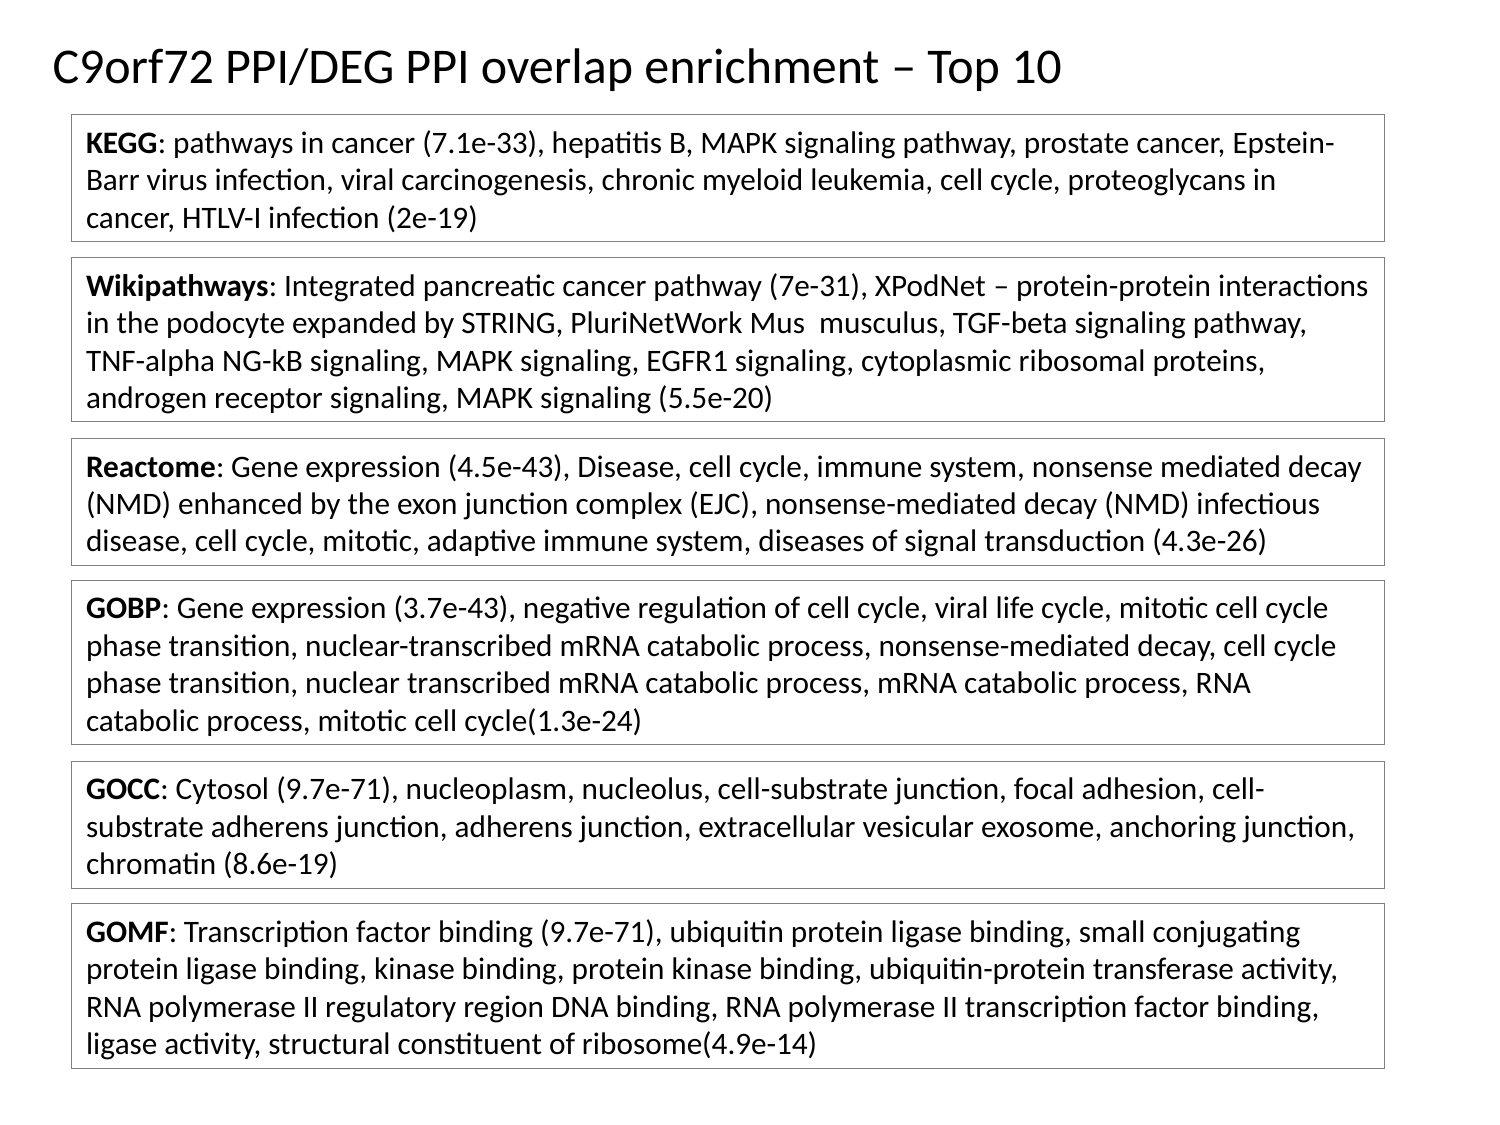

C9orf72 PPI/DEG PPI overlap enrichment – Top 10
KEGG: pathways in cancer (7.1e-33), hepatitis B, MAPK signaling pathway, prostate cancer, Epstein-Barr virus infection, viral carcinogenesis, chronic myeloid leukemia, cell cycle, proteoglycans in cancer, HTLV-I infection (2e-19)
Wikipathways: Integrated pancreatic cancer pathway (7e-31), XPodNet – protein-protein interactions in the podocyte expanded by STRING, PluriNetWork Mus  musculus, TGF-beta signaling pathway, TNF-alpha NG-kB signaling, MAPK signaling, EGFR1 signaling, cytoplasmic ribosomal proteins, androgen receptor signaling, MAPK signaling (5.5e-20)
Reactome: Gene expression (4.5e-43), Disease, cell cycle, immune system, nonsense mediated decay (NMD) enhanced by the exon junction complex (EJC), nonsense-mediated decay (NMD) infectious disease, cell cycle, mitotic, adaptive immune system, diseases of signal transduction (4.3e-26)
GOBP: Gene expression (3.7e-43), negative regulation of cell cycle, viral life cycle, mitotic cell cycle phase transition, nuclear-transcribed mRNA catabolic process, nonsense-mediated decay, cell cycle phase transition, nuclear transcribed mRNA catabolic process, mRNA catabolic process, RNA catabolic process, mitotic cell cycle(1.3e-24)
GOCC: Cytosol (9.7e-71), nucleoplasm, nucleolus, cell-substrate junction, focal adhesion, cell-substrate adherens junction, adherens junction, extracellular vesicular exosome, anchoring junction, chromatin (8.6e-19)
GOMF: Transcription factor binding (9.7e-71), ubiquitin protein ligase binding, small conjugating protein ligase binding, kinase binding, protein kinase binding, ubiquitin-protein transferase activity, RNA polymerase II regulatory region DNA binding, RNA polymerase II transcription factor binding, ligase activity, structural constituent of ribosome(4.9e-14)